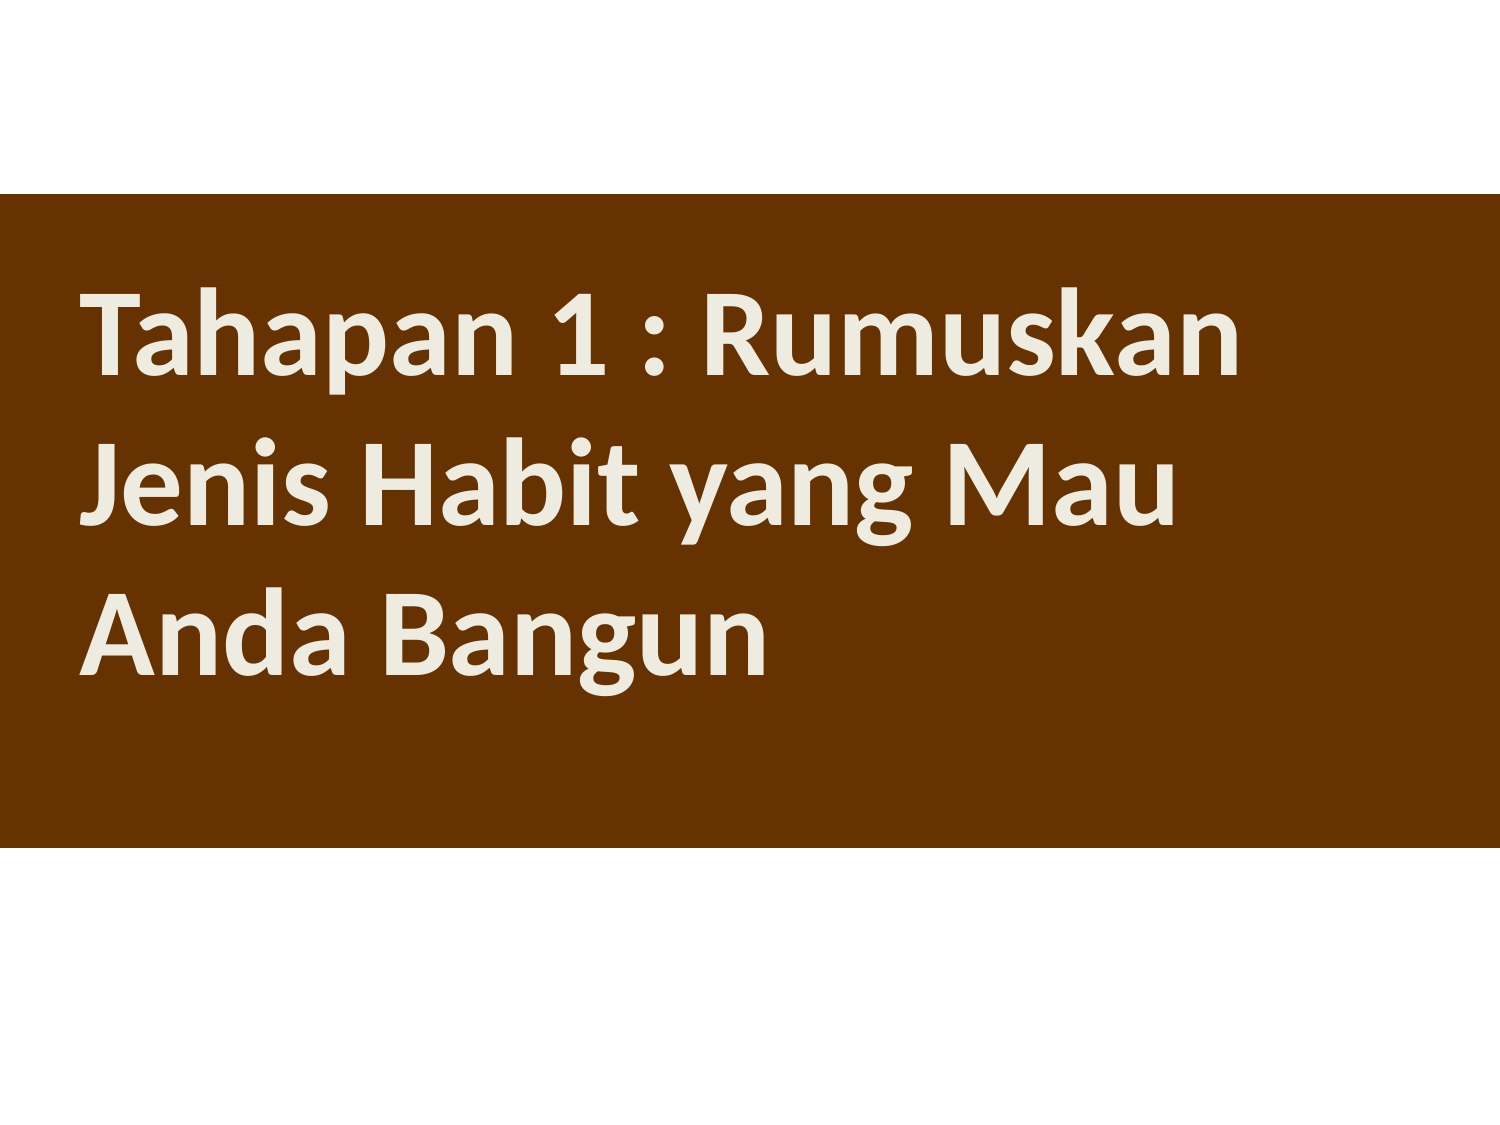

Tahapan 1 : Rumuskan Jenis Habit yang Mau Anda Bangun